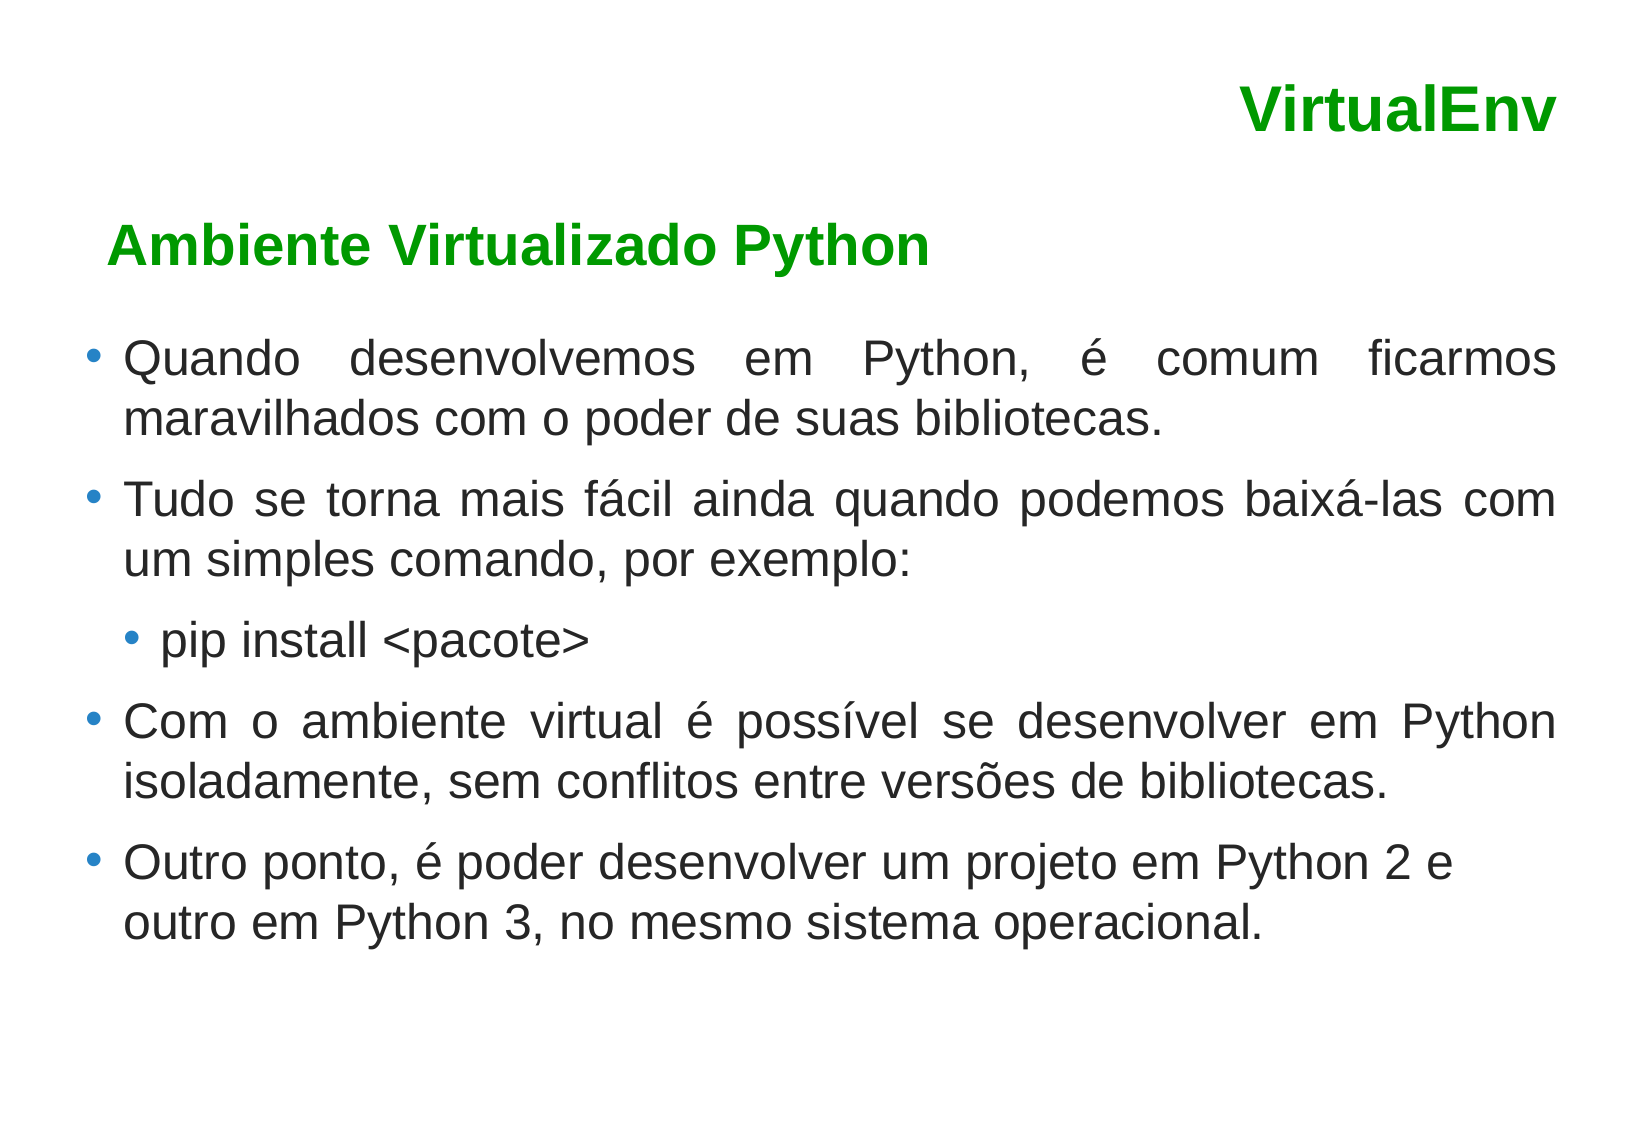

VirtualEnv
Ambiente Virtualizado Python
Quando desenvolvemos em Python, é comum ficarmos maravilhados com o poder de suas bibliotecas.
Tudo se torna mais fácil ainda quando podemos baixá-las com um simples comando, por exemplo:
pip install <pacote>
Com o ambiente virtual é possível se desenvolver em Python isoladamente, sem conflitos entre versões de bibliotecas.
Outro ponto, é poder desenvolver um projeto em Python 2 e outro em Python 3, no mesmo sistema operacional.